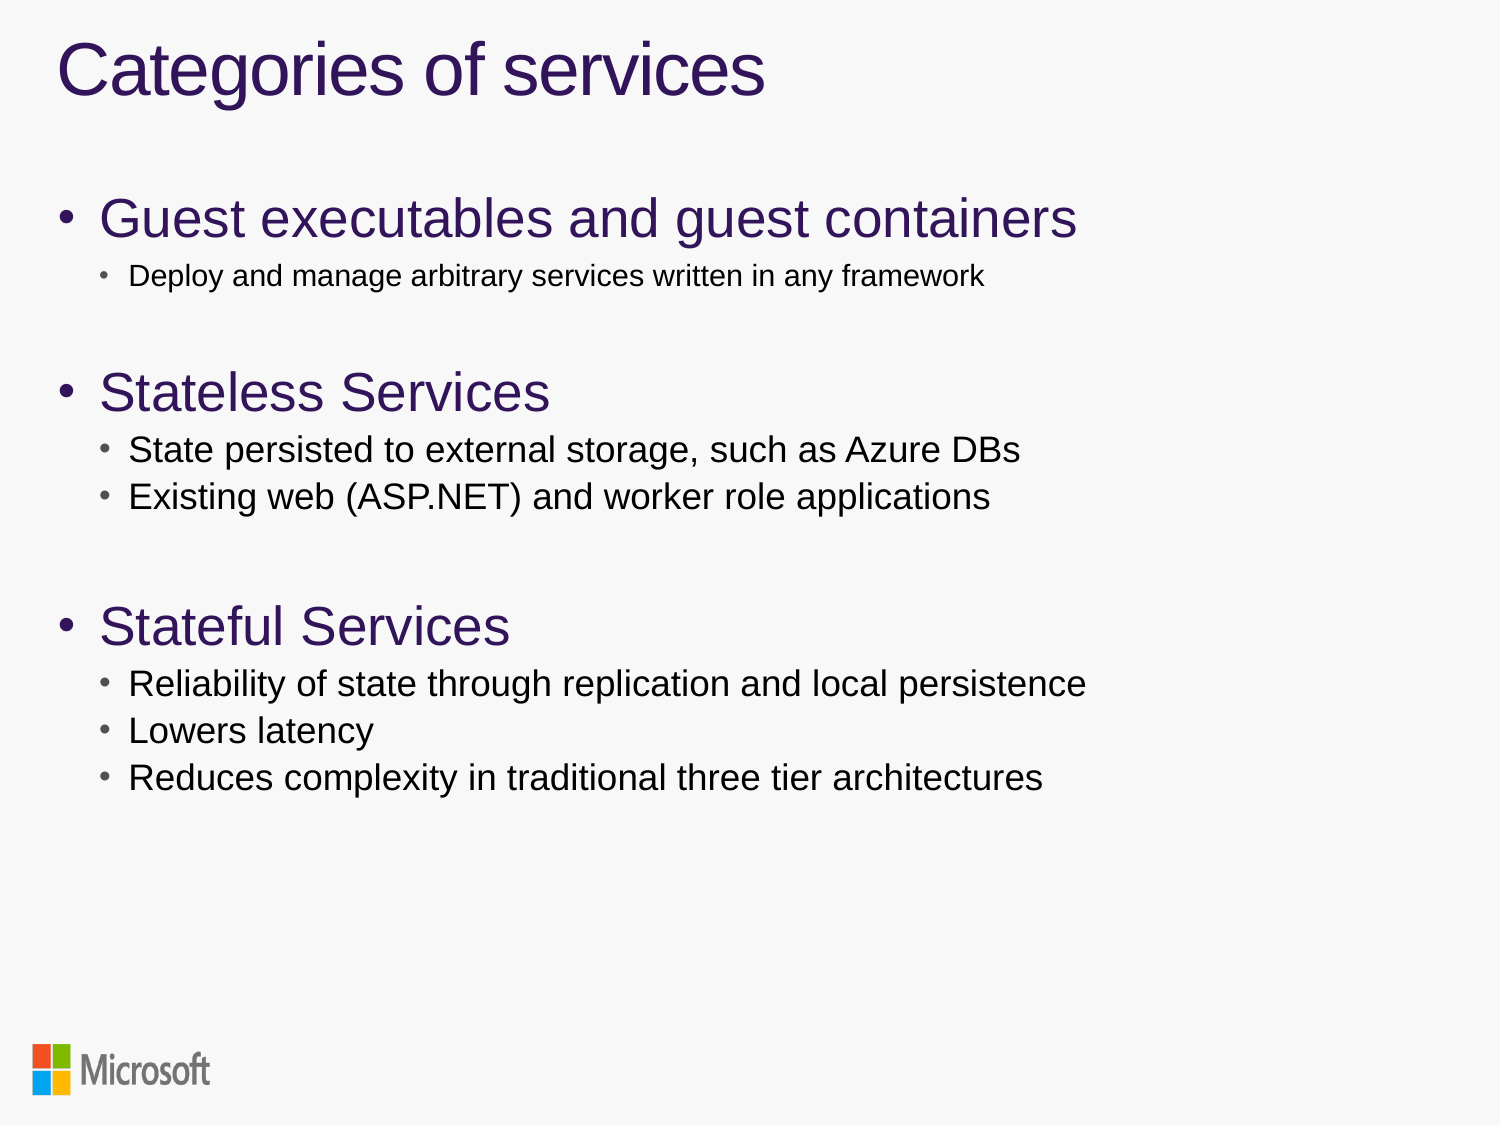

# Categories of services
Guest executables and guest containers
Deploy and manage arbitrary services written in any framework
Stateless Services
State persisted to external storage, such as Azure DBs
Existing web (ASP.NET) and worker role applications

Stateful Services
Reliability of state through replication and local persistence
Lowers latency
Reduces complexity in traditional three tier architectures